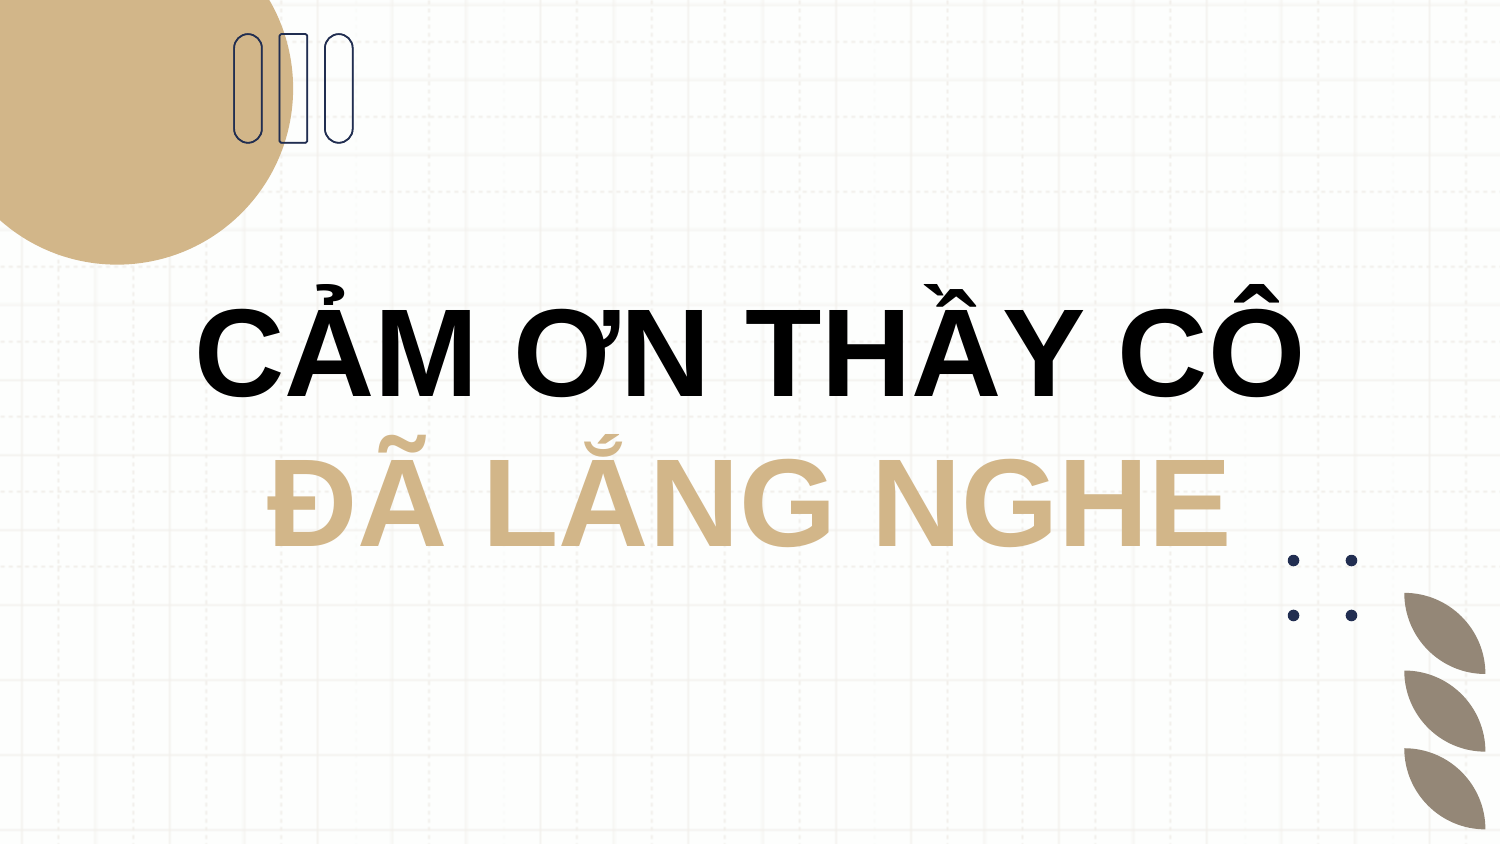

# CẢM ƠN THẦY CÔ ĐÃ LẮNG NGHE